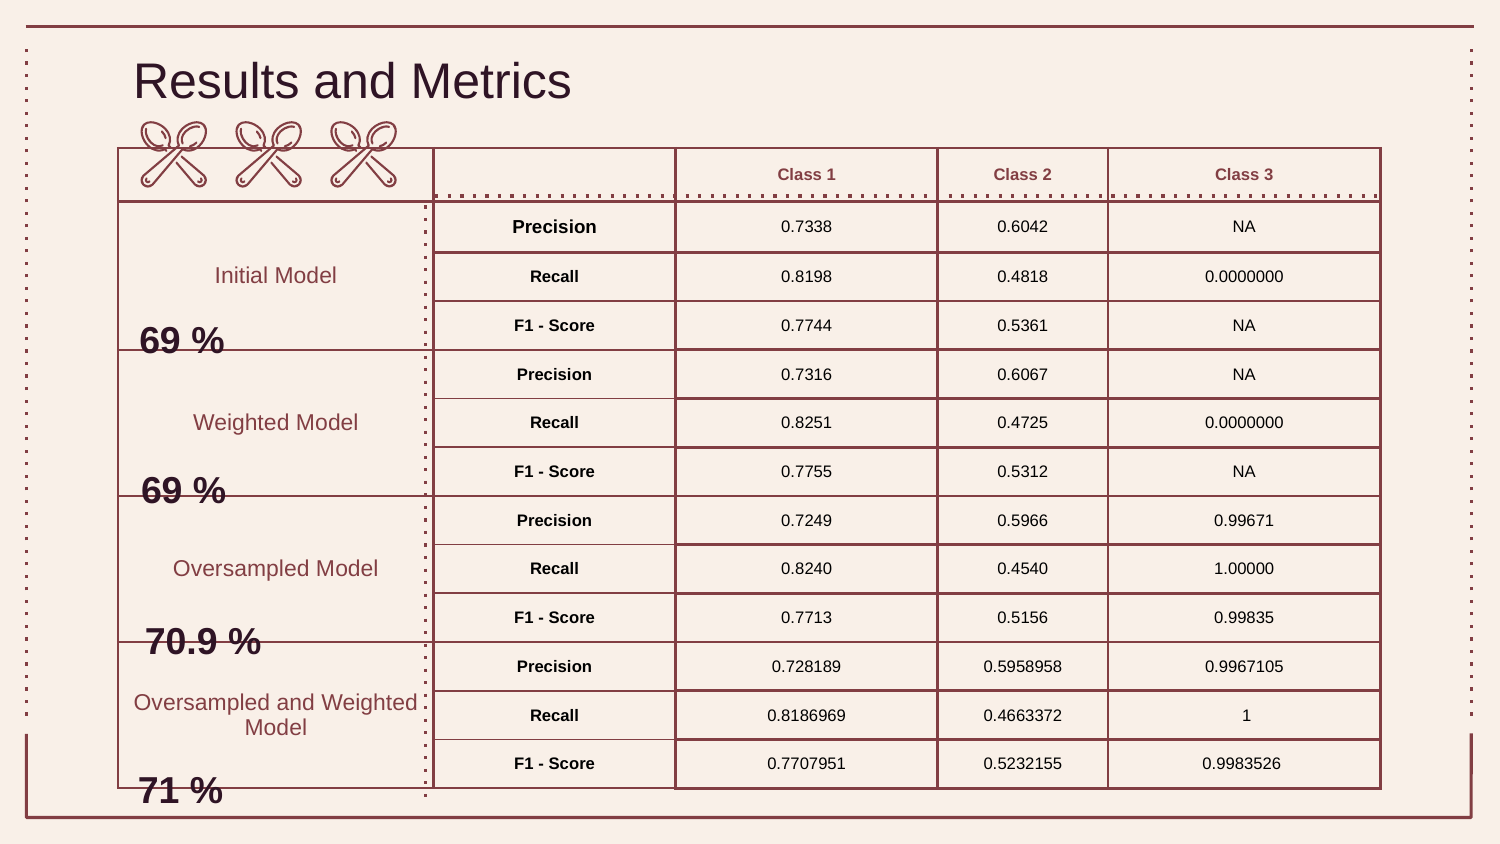

# Results and Metrics

|  |  | Class 1 | Class 2 | Class 3 |
| --- | --- | --- | --- | --- |
| Initial Model | Precision | 0.7338 | 0.6042 | NA |
|  | Recall | 0.8198 | 0.4818 | 0.0000000 |
|  | F1 - Score | 0.7744 | 0.5361 | NA |
| Weighted Model | Precision | 0.7316 | 0.6067 | NA |
|  | Recall | 0.8251 | 0.4725 | 0.0000000 |
|  | F1 - Score | 0.7755 | 0.5312 | NA |
| Oversampled Model | Precision | 0.7249 | 0.5966 | 0.99671 |
|  | Recall | 0.8240 | 0.4540 | 1.00000 |
|  | F1 - Score | 0.7713 | 0.5156 | 0.99835 |
| Oversampled and Weighted Model | Precision | 0.728189 | 0.5958958 | 0.9967105 |
|  | Recall | 0.8186969 | 0.4663372 | 1 |
|  | F1 - Score | 0.7707951 | 0.5232155 | 0.9983526 |
69 %
69 %
70.9 %
71 %